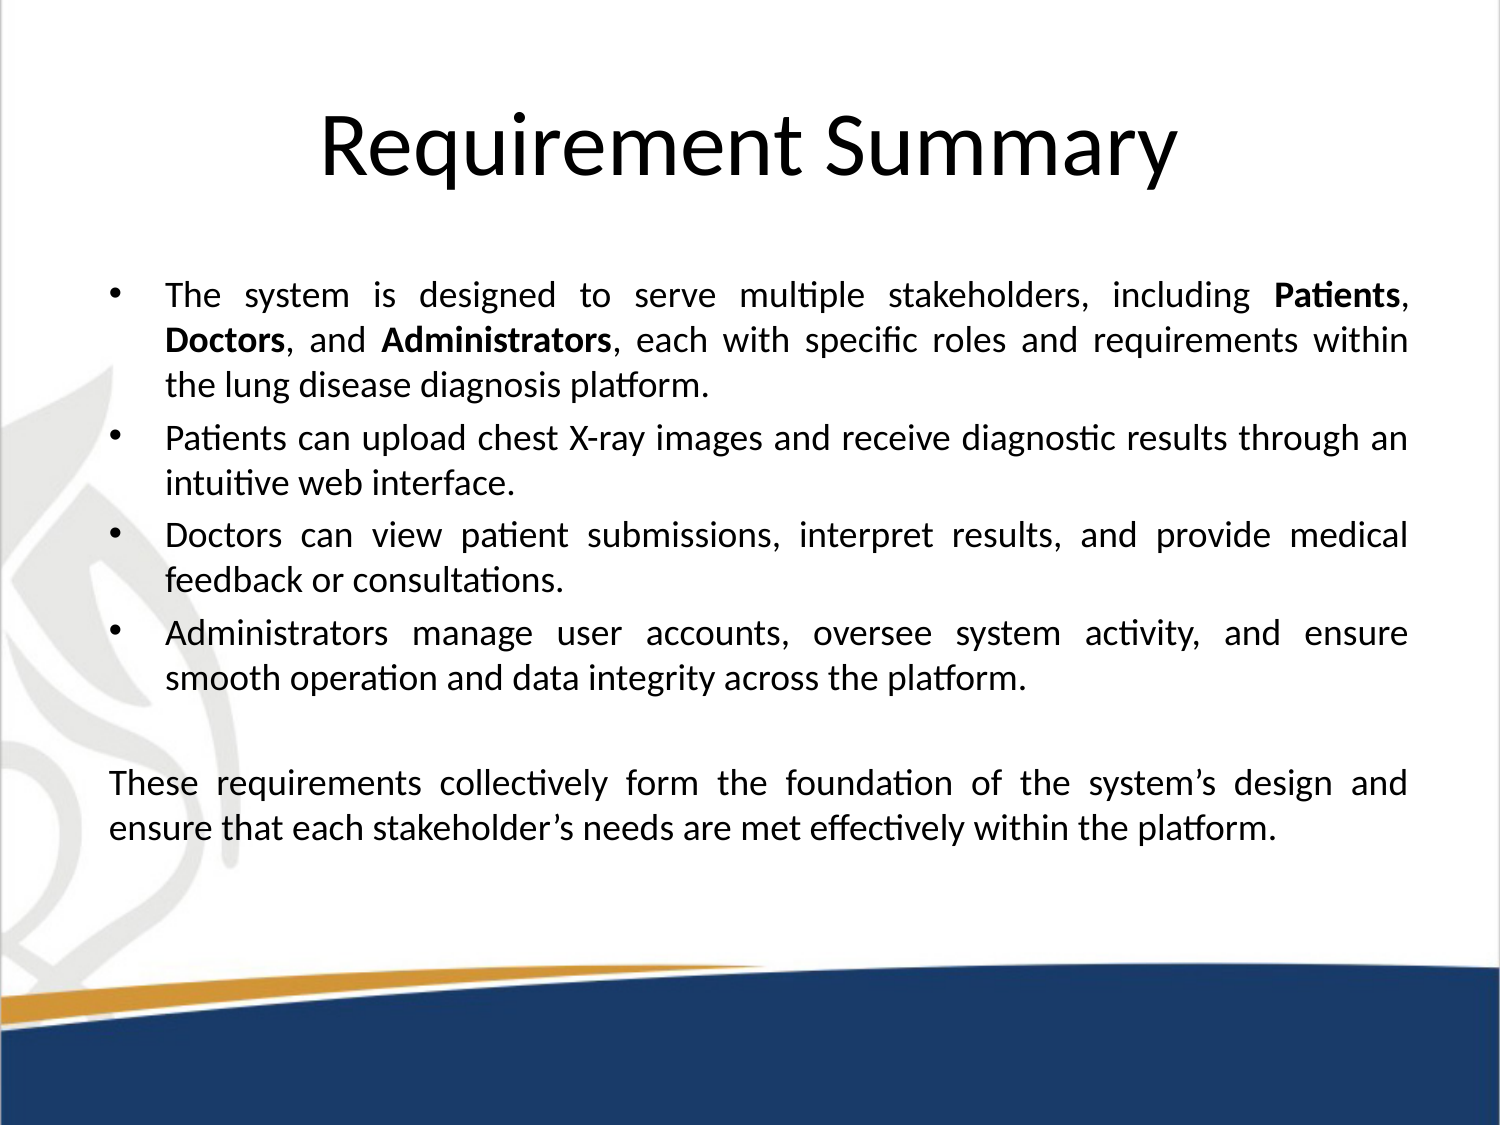

# Requirement Summary
The system is designed to serve multiple stakeholders, including Patients, Doctors, and Administrators, each with specific roles and requirements within the lung disease diagnosis platform.
Patients can upload chest X-ray images and receive diagnostic results through an intuitive web interface.
Doctors can view patient submissions, interpret results, and provide medical feedback or consultations.
Administrators manage user accounts, oversee system activity, and ensure smooth operation and data integrity across the platform.

These requirements collectively form the foundation of the system’s design and ensure that each stakeholder’s needs are met effectively within the platform.